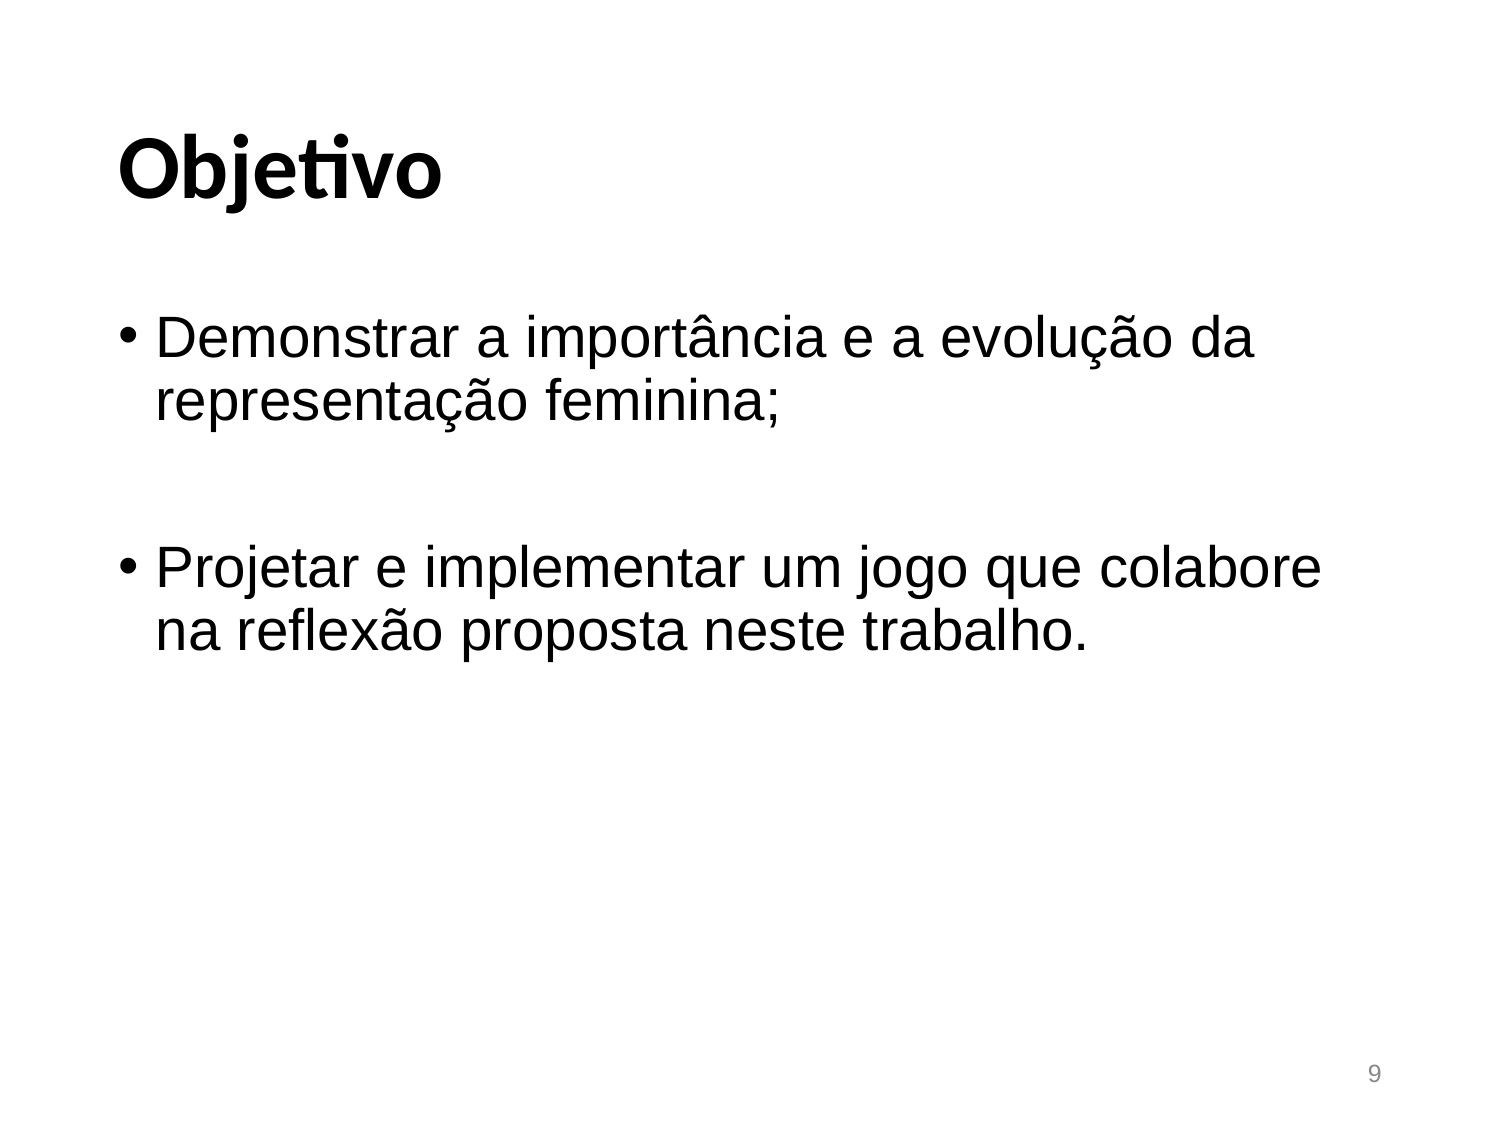

# Objetivo
Demonstrar a importância e a evolução da representação feminina;

Projetar e implementar um jogo que colabore na reflexão proposta neste trabalho.
9